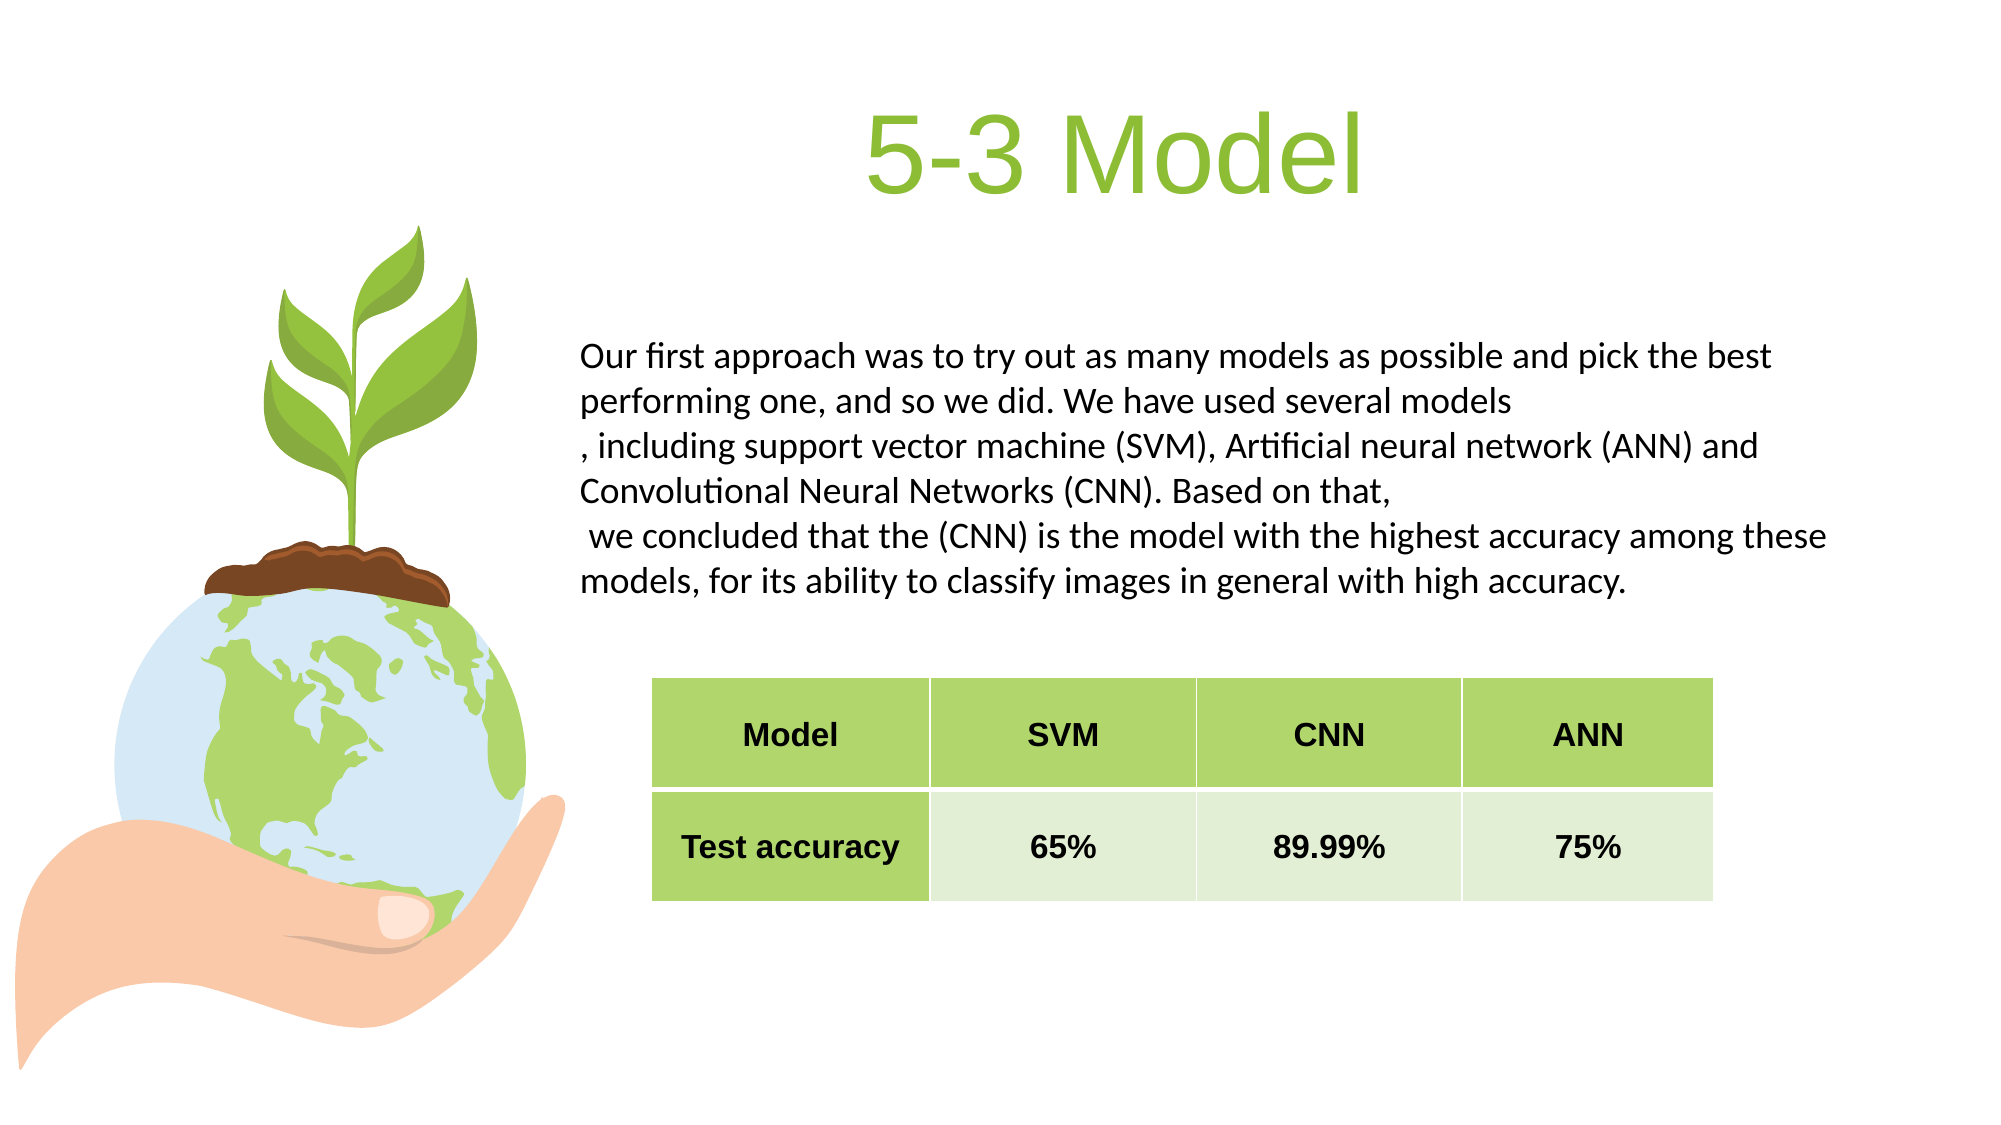

5-3 Model

Our first approach was to try out as many models as possible and pick the best performing one, and so we did. We have used several models
, including support vector machine (SVM), Artificial neural network (ANN) and Convolutional Neural Networks (CNN). Based on that,
 we concluded that the (CNN) is the model with the highest accuracy among these models, for its ability to classify images in general with high accuracy.
| Model | SVM | CNN | ANN |
| --- | --- | --- | --- |
| Test accuracy | 65% | 89.99% | 75% |